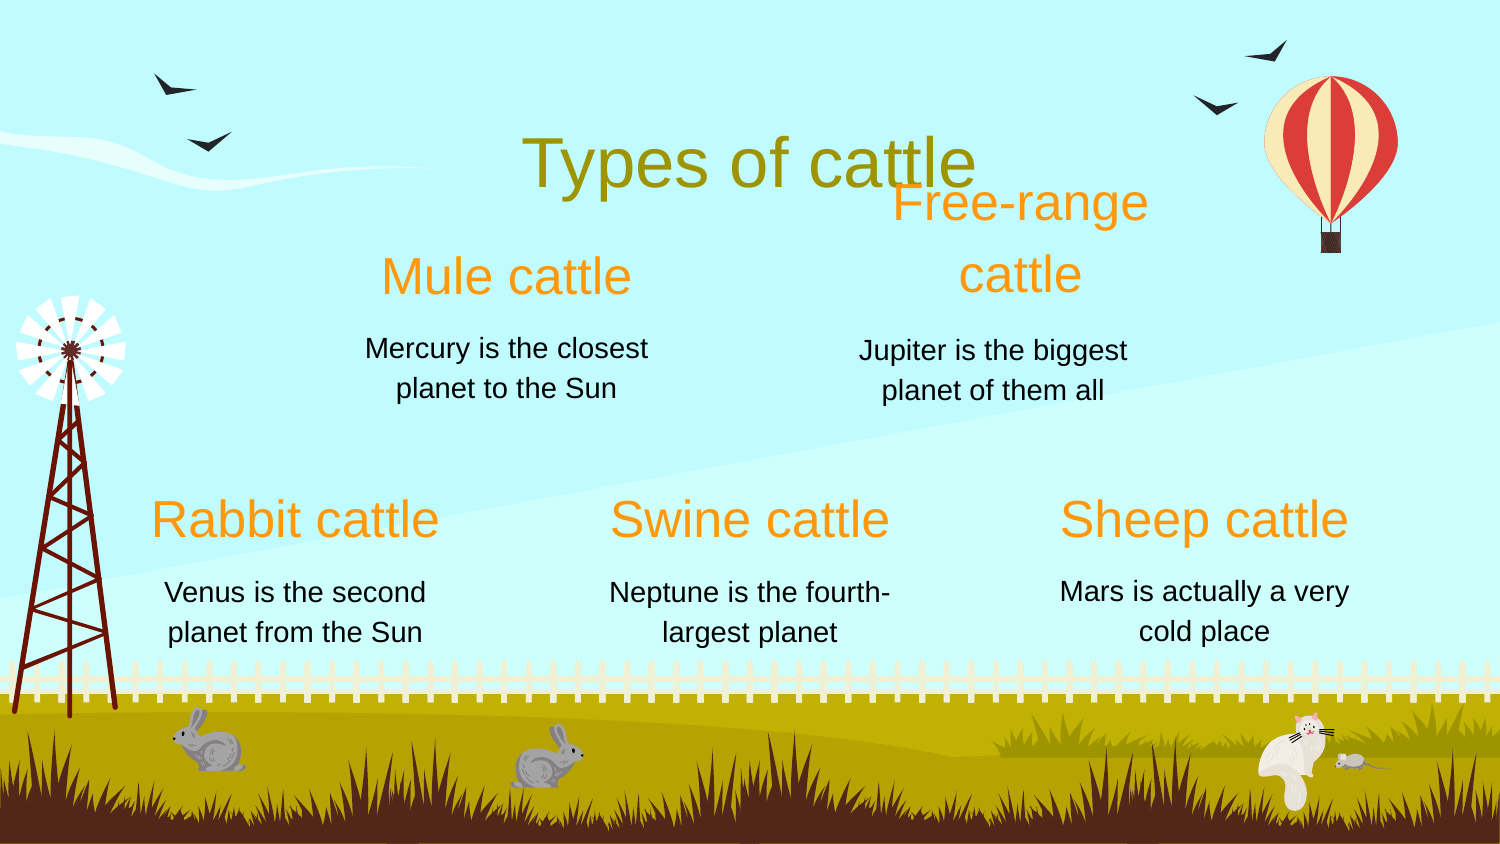

# Types of cattle

Free-range cattle
Mule cattle
Mercury is the closest planet to the Sun
Jupiter is the biggest planet of them all
Sheep cattle
Rabbit cattle
Swine cattle
Mars is actually a very cold place
Venus is the second planet from the Sun
Neptune is the fourth-largest planet